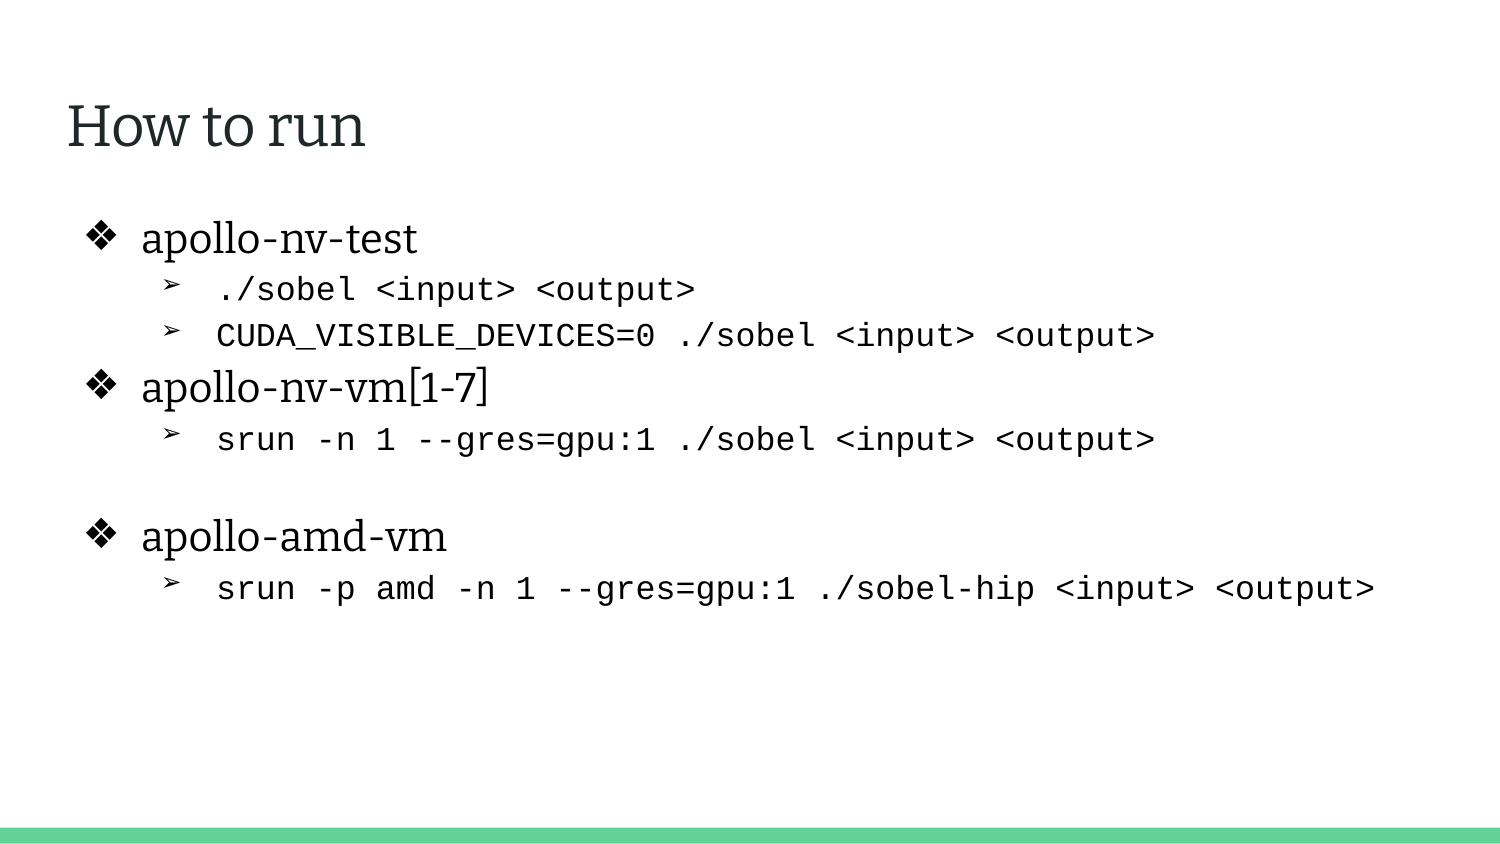

# How to run
apollo-nv-test
./sobel <input> <output>
CUDA_VISIBLE_DEVICES=0 ./sobel <input> <output>
apollo-nv-vm[1-7]
srun -n 1 --gres=gpu:1 ./sobel <input> <output>
apollo-amd-vm
srun -p amd -n 1 --gres=gpu:1 ./sobel-hip <input> <output>